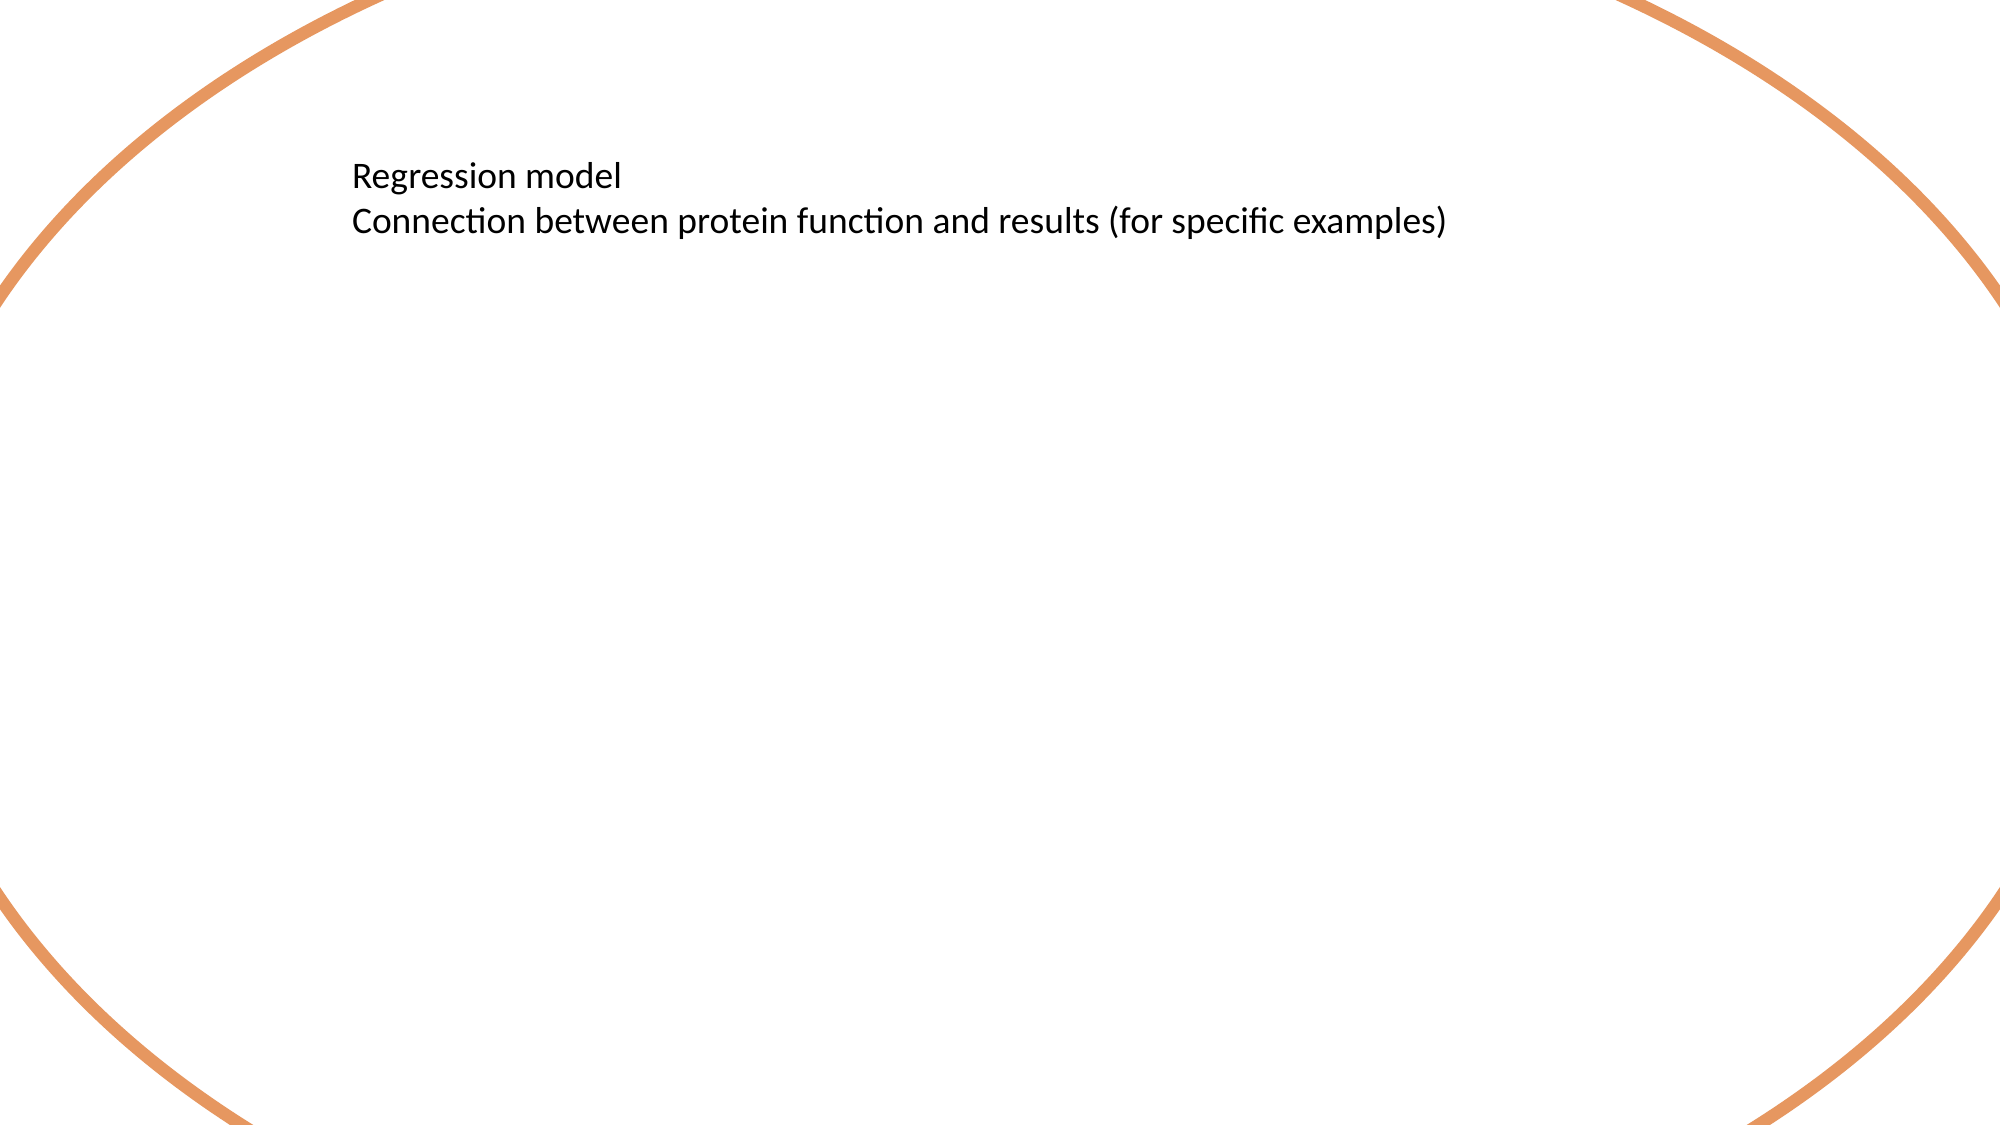

Regression model
Connection between protein function and results (for specific examples)